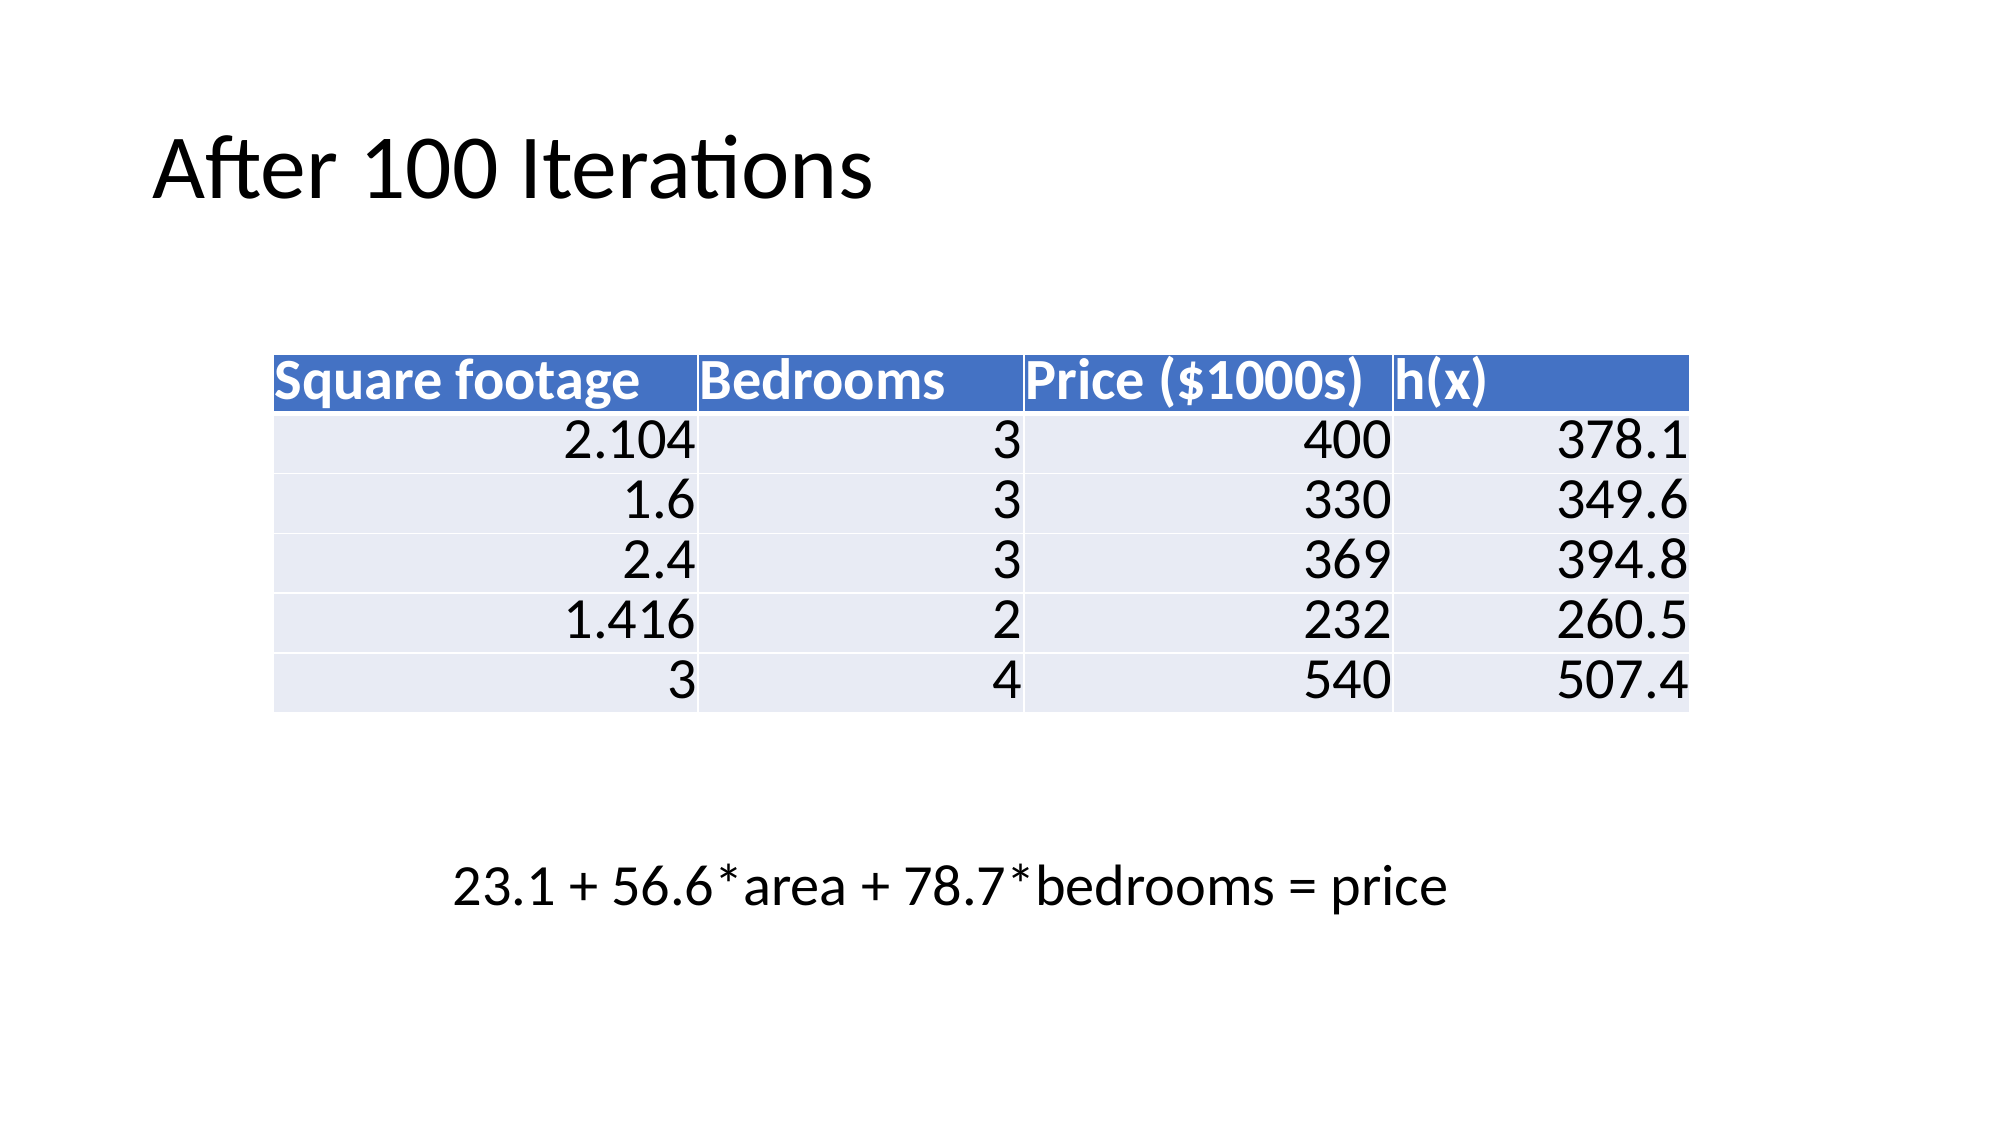

# After 100 Iterations
| Square footage | Bedrooms | Price ($1000s) | h(x) |
| --- | --- | --- | --- |
| 2.104 | 3 | 400 | 378.1 |
| 1.6 | 3 | 330 | 349.6 |
| 2.4 | 3 | 369 | 394.8 |
| 1.416 | 2 | 232 | 260.5 |
| 3 | 4 | 540 | 507.4 |
23.1 + 56.6*area + 78.7*bedrooms = price